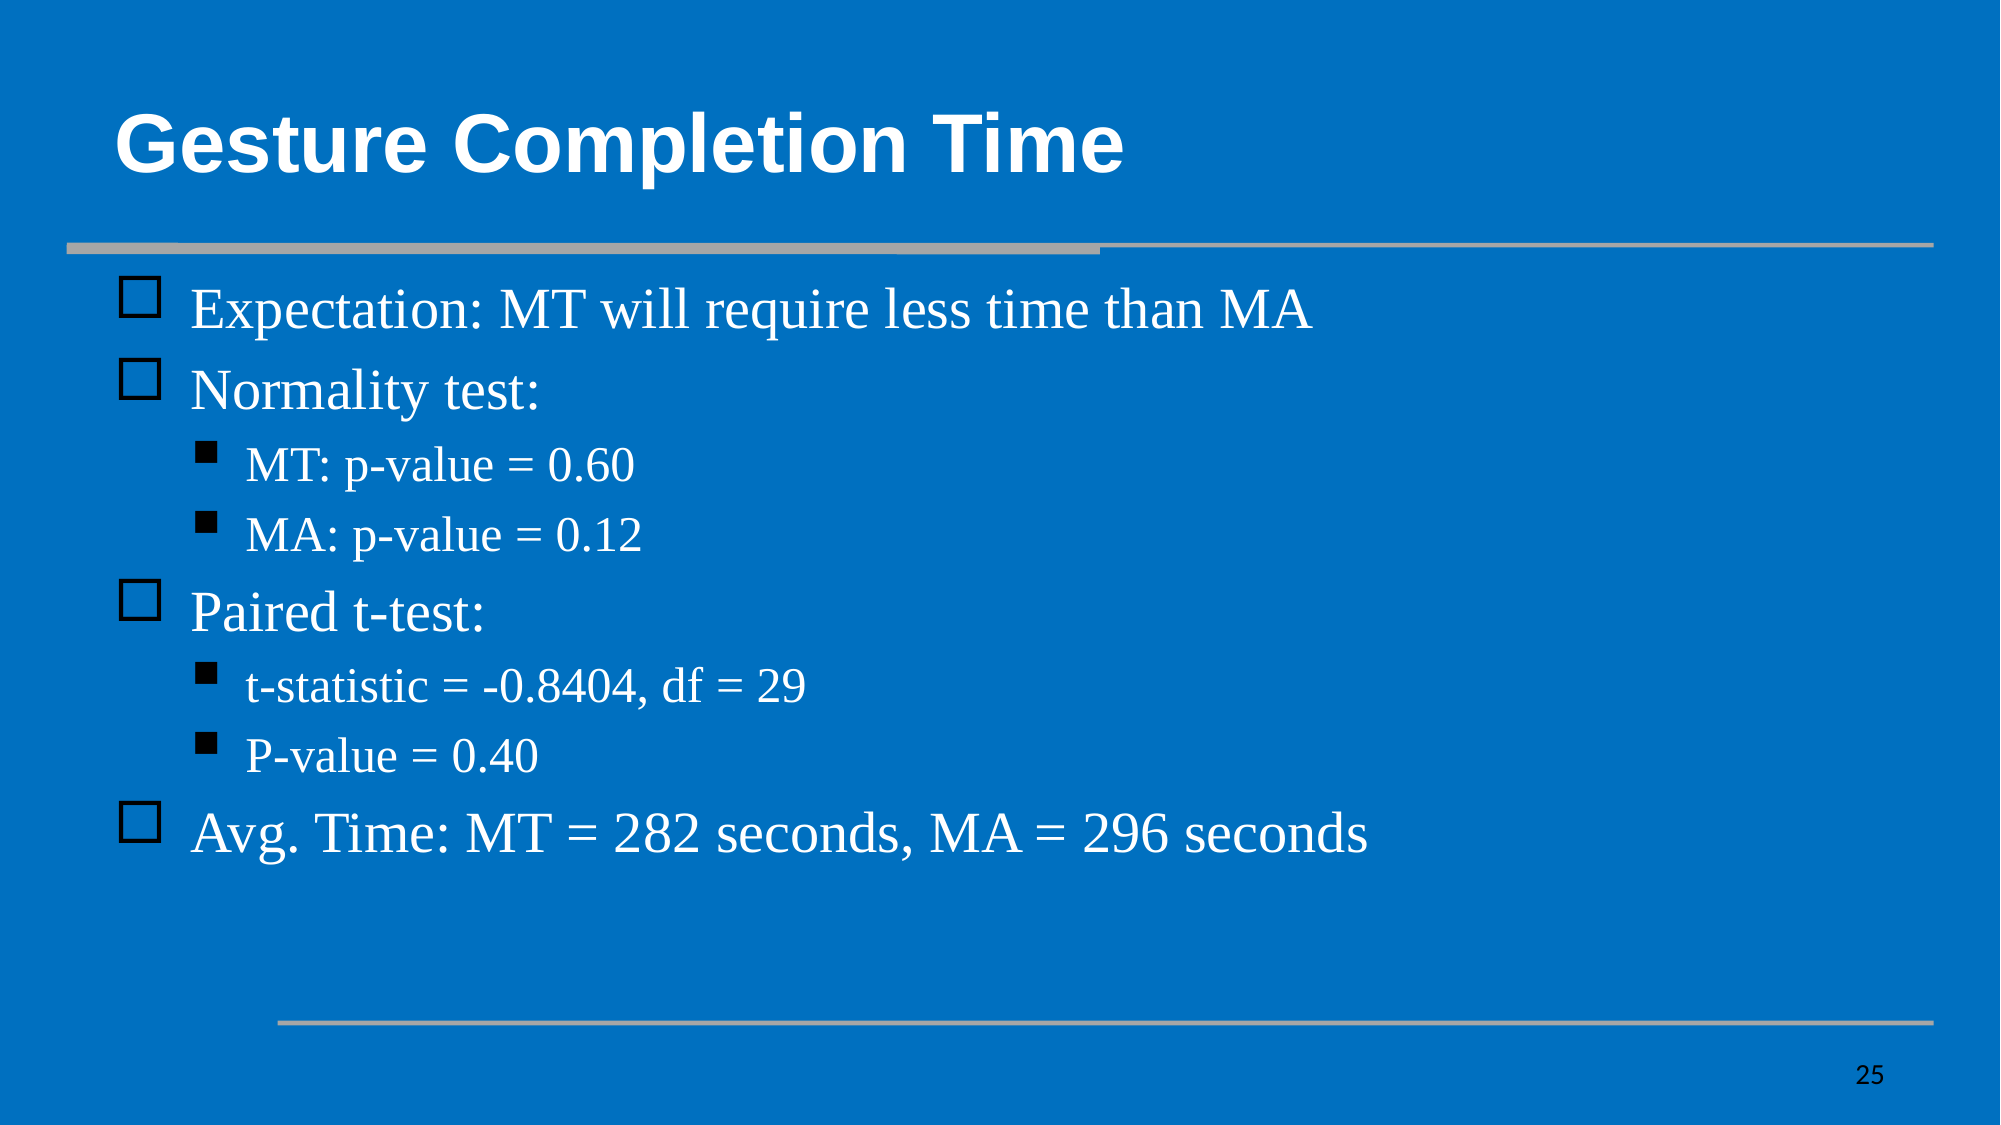

# Gesture Completion Time
Expectation: MT will require less time than MA
Normality test:
MT: p-value = 0.60
MA: p-value = 0.12
Paired t-test:
t-statistic = -0.8404, df = 29
P-value = 0.40
Avg. Time: MT = 282 seconds, MA = 296 seconds

25